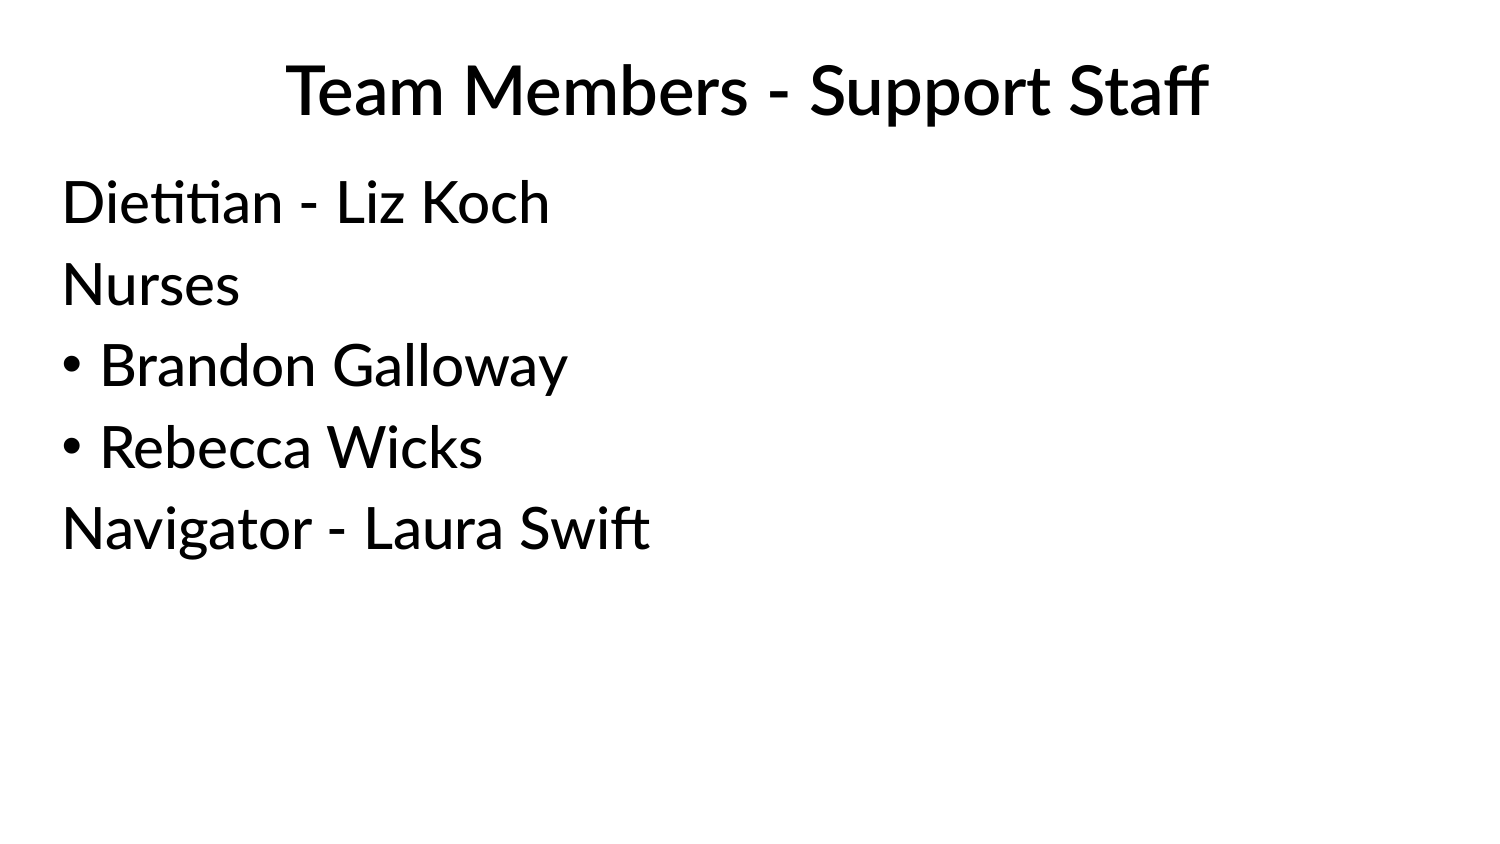

# Team Members - Support Staff
Dietitian - Liz Koch
Nurses
Brandon Galloway
Rebecca Wicks
Navigator - Laura Swift